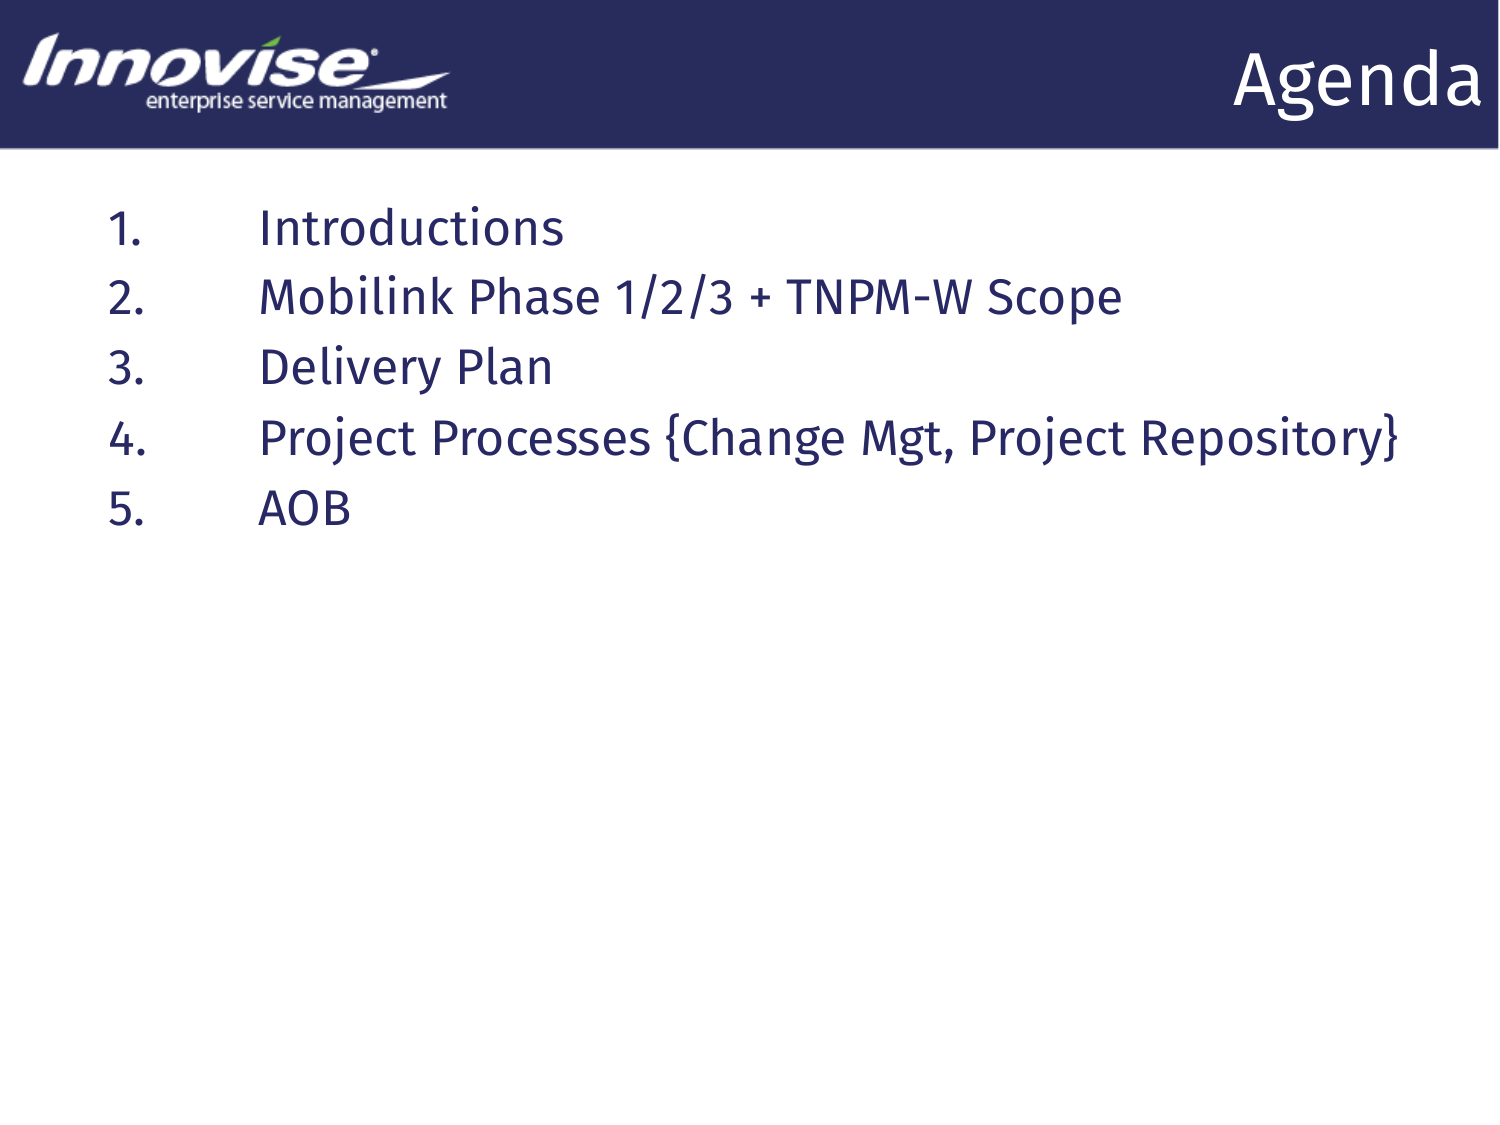

# Agenda
1.	Introductions
2.	Mobilink Phase 1/2/3 + TNPM-W Scope
3.	Delivery Plan
4.	Project Processes {Change Mgt, Project Repository}
5.	AOB